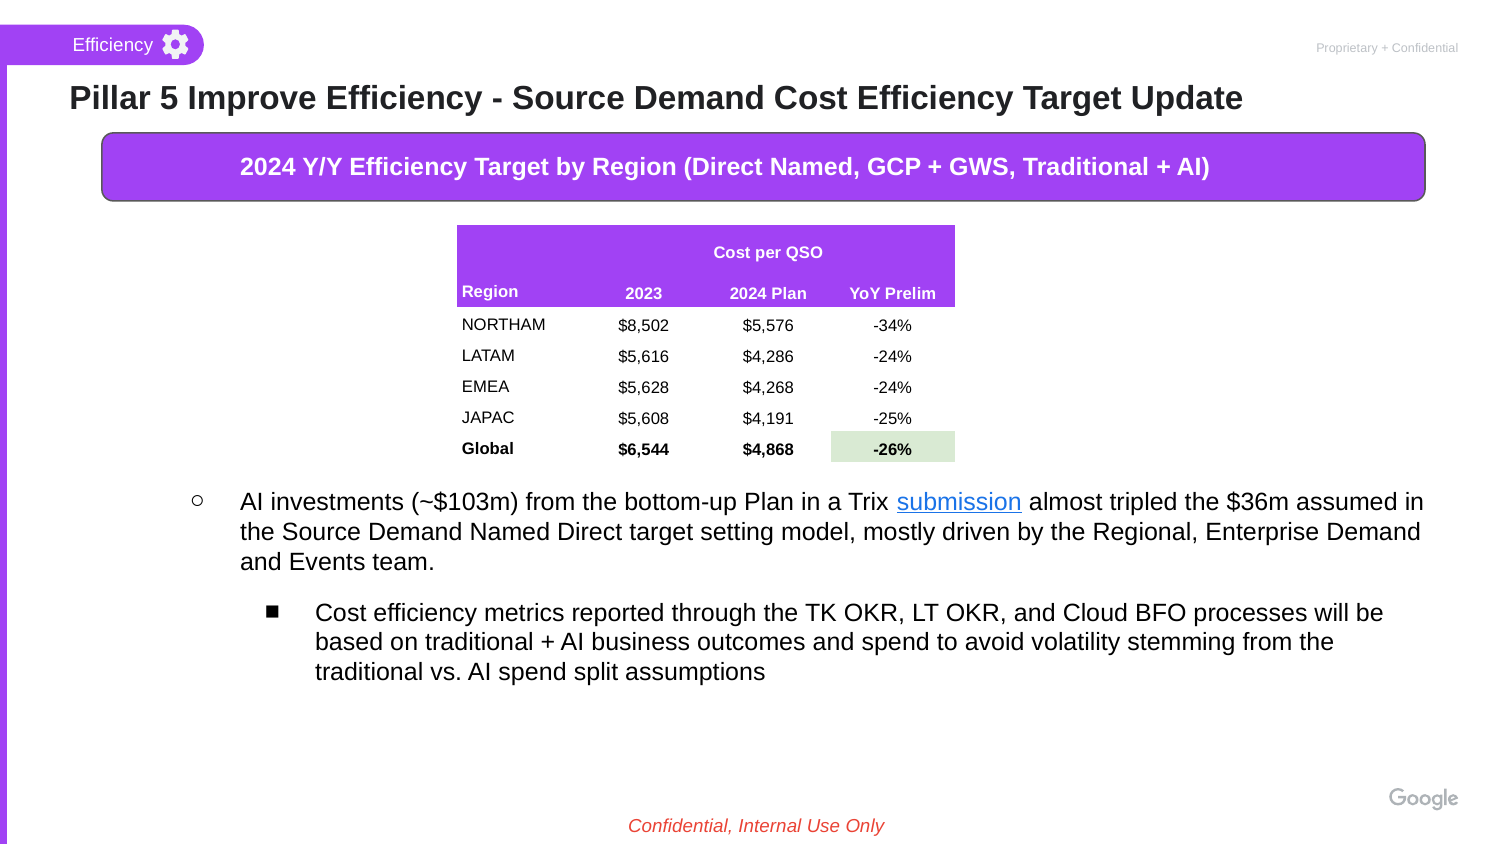

Efficiency

2024 Y/Y Efficiency Target by Region (Direct Named, GCP + GWS, Traditional + AI)

AI investments (~$103m) from the bottom-up Plan in a Trix submission almost tripled the $36m assumed in the Source Demand Named Direct target setting model, mostly driven by the Regional, Enterprise Demand and Events team.
Cost efficiency metrics reported through the TK OKR, LT OKR, and Cloud BFO processes will be based on traditional + AI business outcomes and spend to avoid volatility stemming from the traditional vs. AI spend split assumptions

Pillar 5 Improve Efficiency - Source Demand Cost Efficiency Target Update

|  |  | Cost per QSO |  |
| --- | --- | --- | --- |
| Region | 2023 | 2024 Plan | YoY Prelim |
| NORTHAM | $8,502 | $5,576 | -34% |
| LATAM | $5,616 | $4,286 | -24% |
| EMEA | $5,628 | $4,268 | -24% |
| JAPAC | $5,608 | $4,191 | -25% |
| Global | $6,544 | $4,868 | -26% |
Confidential, Internal Use Only